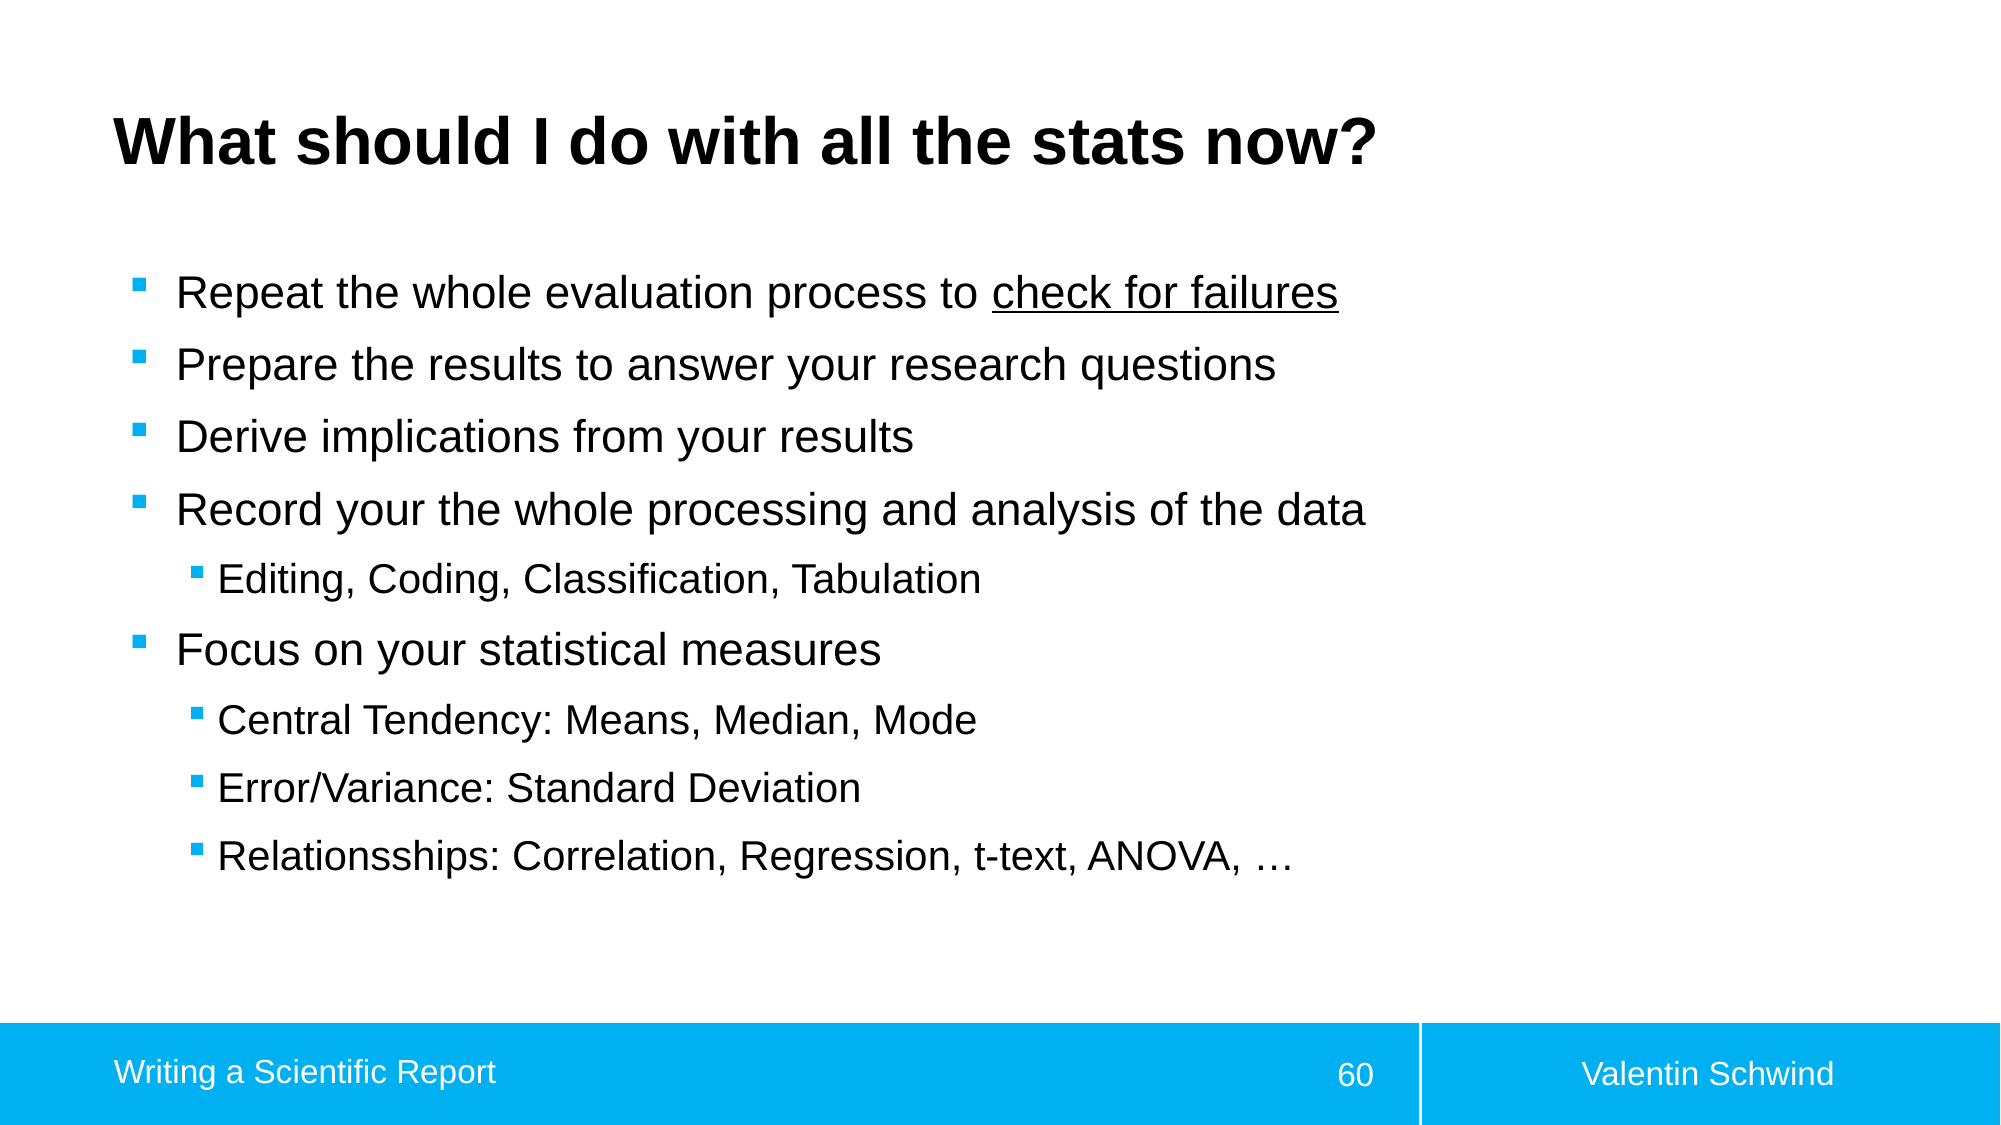

# What should I do with all the stats now?

Repeat the whole evaluation process to check for failures
Prepare the results to answer your research questions
Derive implications from your results
Record your the whole processing and analysis of the data
Editing, Coding, Classification, Tabulation
Focus on your statistical measures
Central Tendency: Means, Median, Mode
Error/Variance: Standard Deviation
Relationsships: Correlation, Regression, t-text, ANOVA, …

Valentin Schwind
Writing a Scientific Report
60